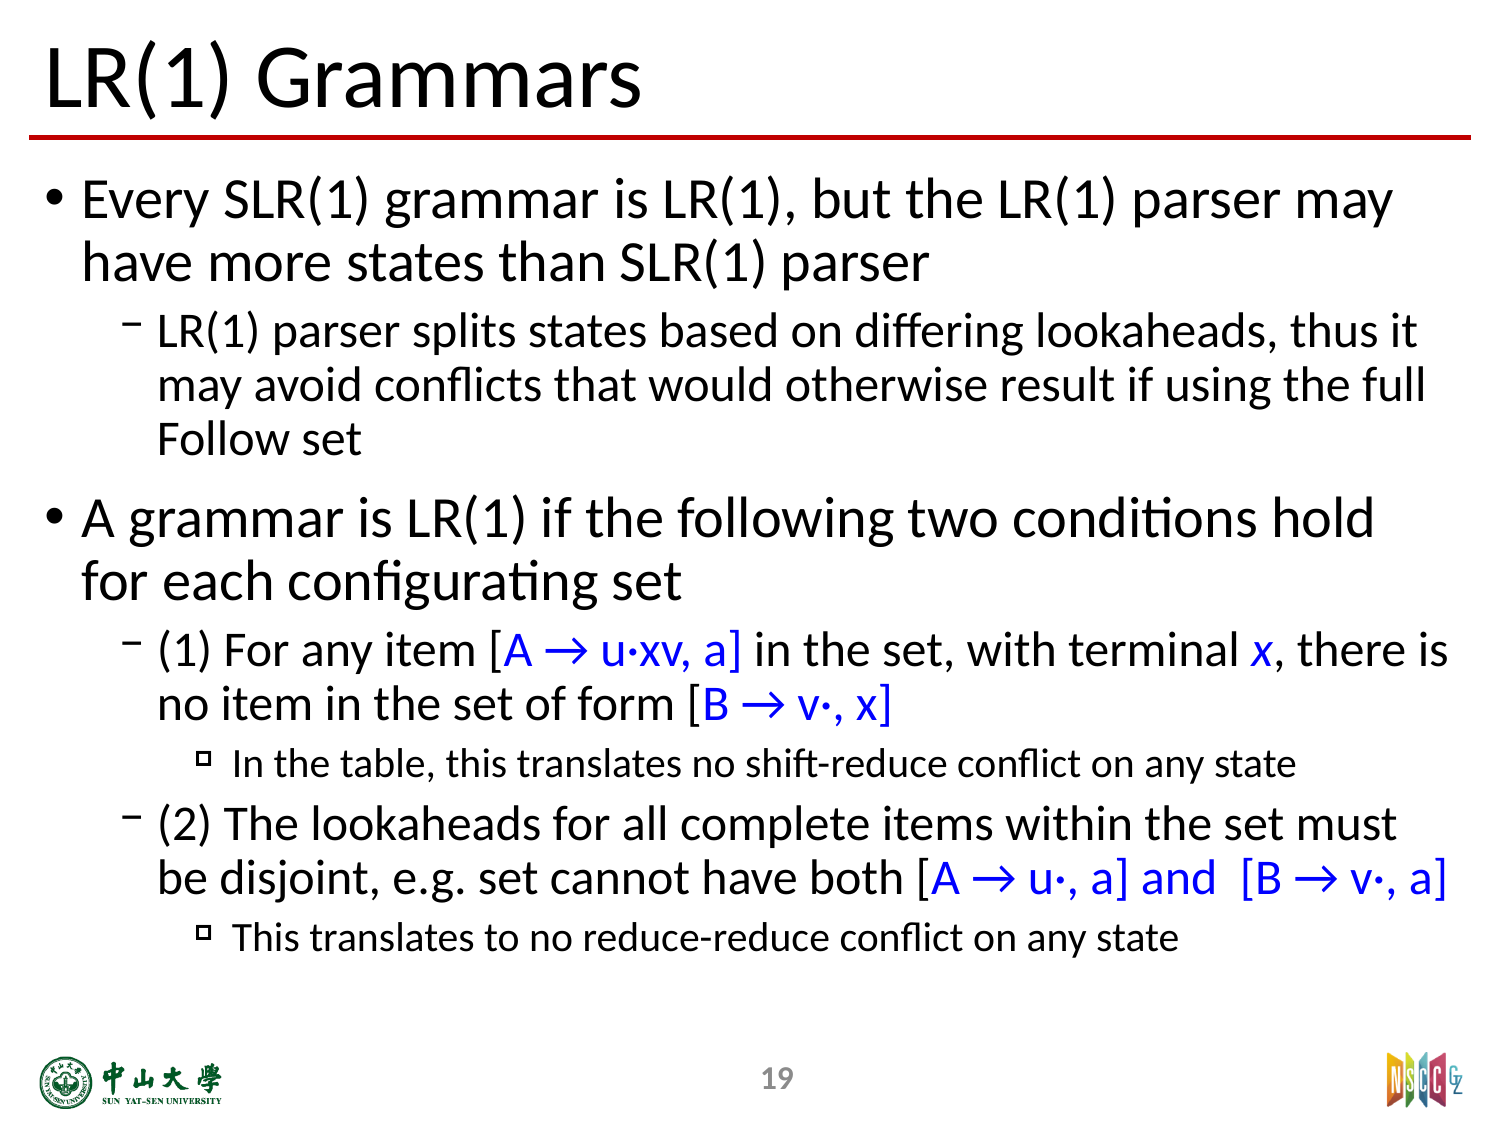

# LR(1) Grammars
Every SLR(1) grammar is LR(1), but the LR(1) parser may have more states than SLR(1) parser
LR(1) parser splits states based on differing lookaheads, thus it may avoid conflicts that would otherwise result if using the full Follow set
A grammar is LR(1) if the following two conditions hold for each configurating set
(1) For any item [A → u·xv, a] in the set, with terminal x, there is no item in the set of form [B → v·, x]
In the table, this translates no shift-­reduce conflict on any state
(2) The lookaheads for all complete items within the set must be disjoint, e.g. set cannot have both [A → u·, a] and  [B → v·, a]
This translates to no reduce-­reduce conflict on any state
19